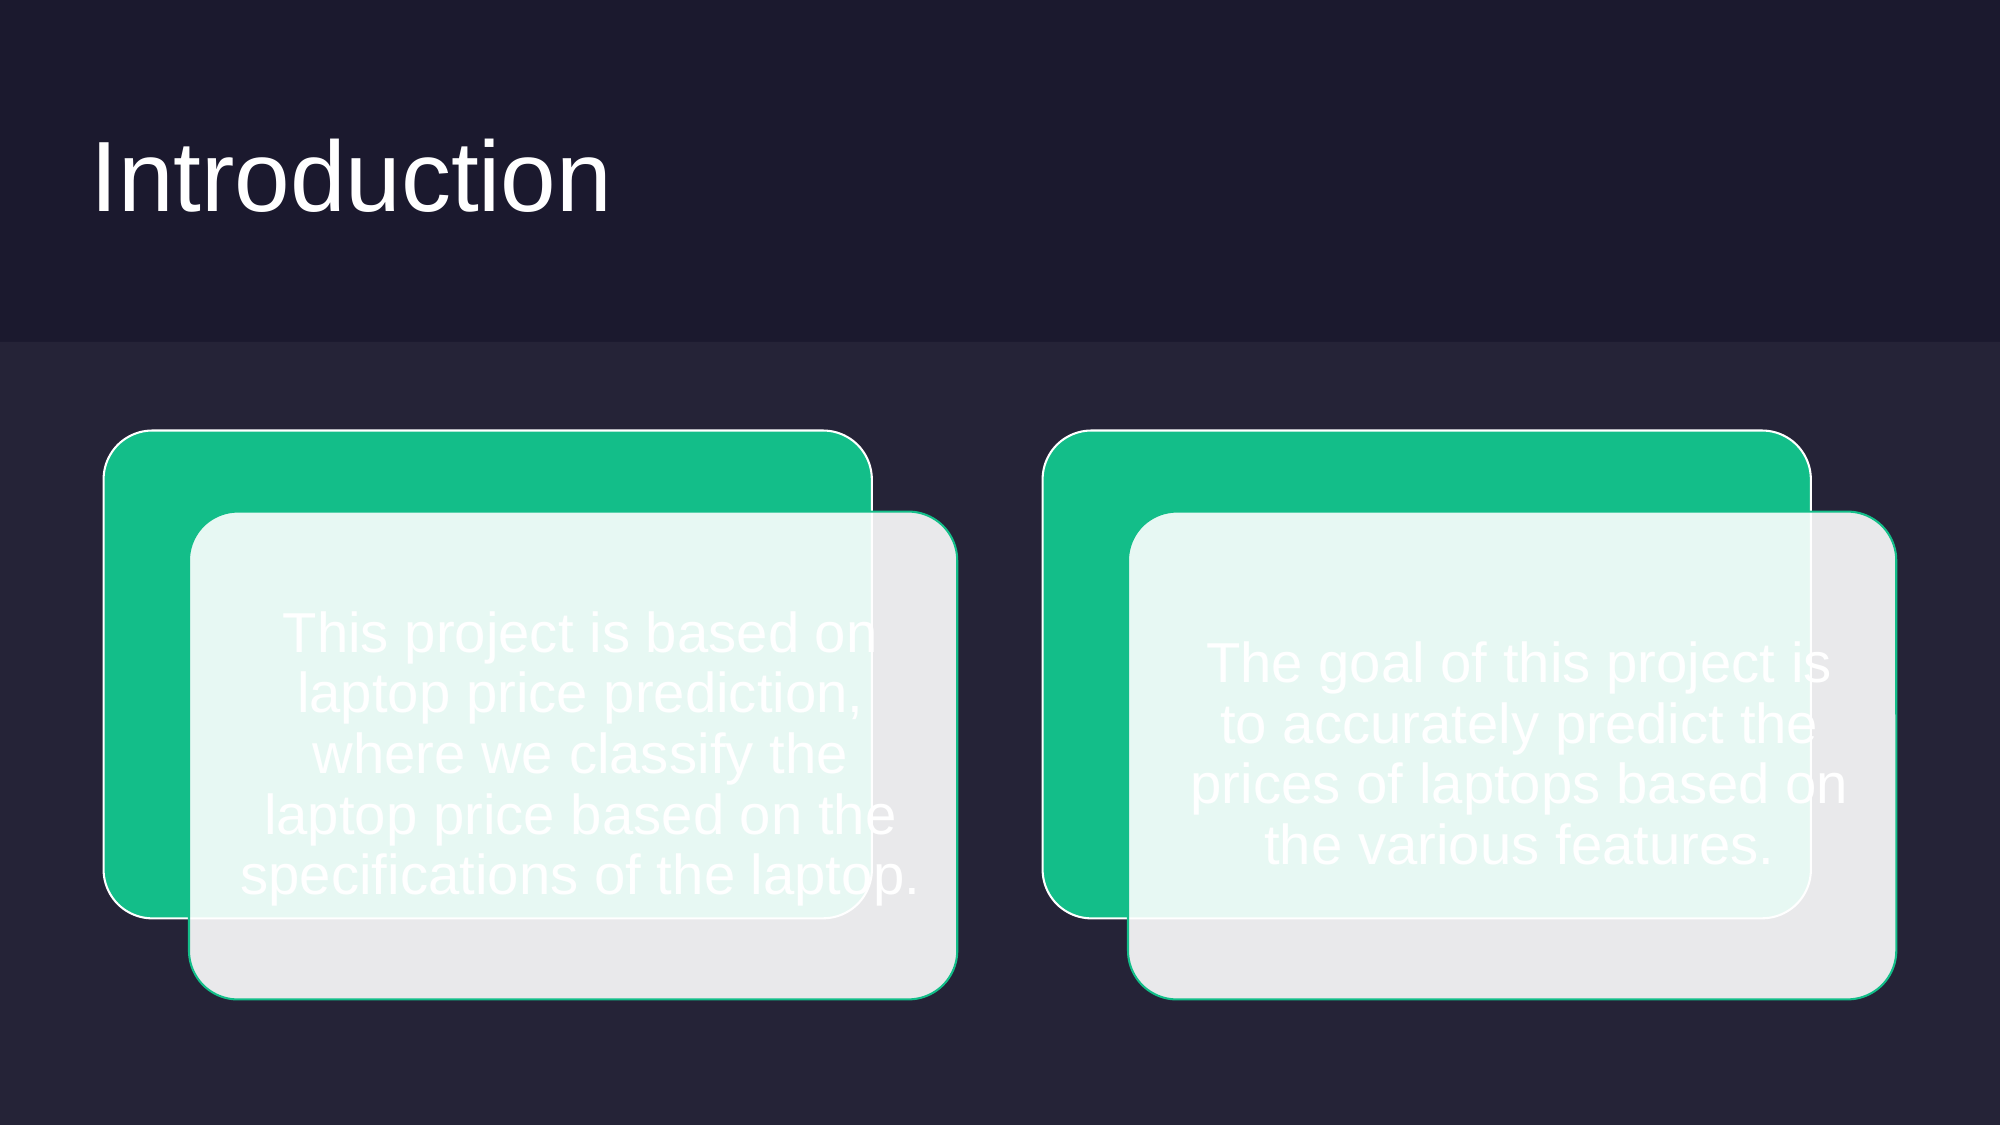

# Introduction

This project is based on laptop price prediction, where we classify the laptop price based on the specifications of the laptop.
The goal of this project is to accurately predict the prices of laptops based on the various features.